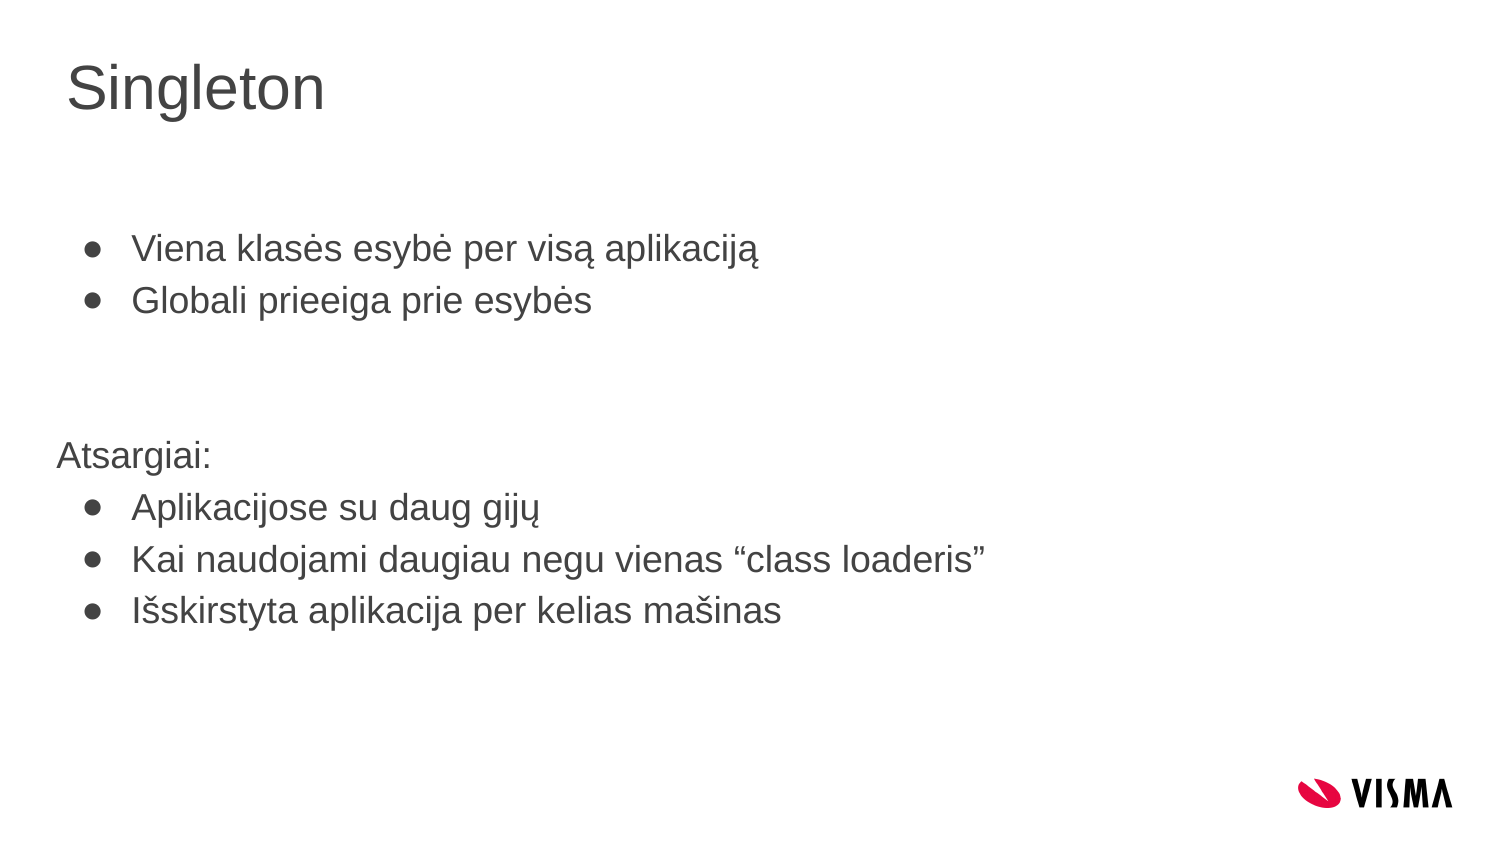

# Singleton
Viena klasės esybė per visą aplikaciją
Globali prieeiga prie esybės

Atsargiai:
Aplikacijose su daug gijų
Kai naudojami daugiau negu vienas “class loaderis”
Išskirstyta aplikacija per kelias mašinas